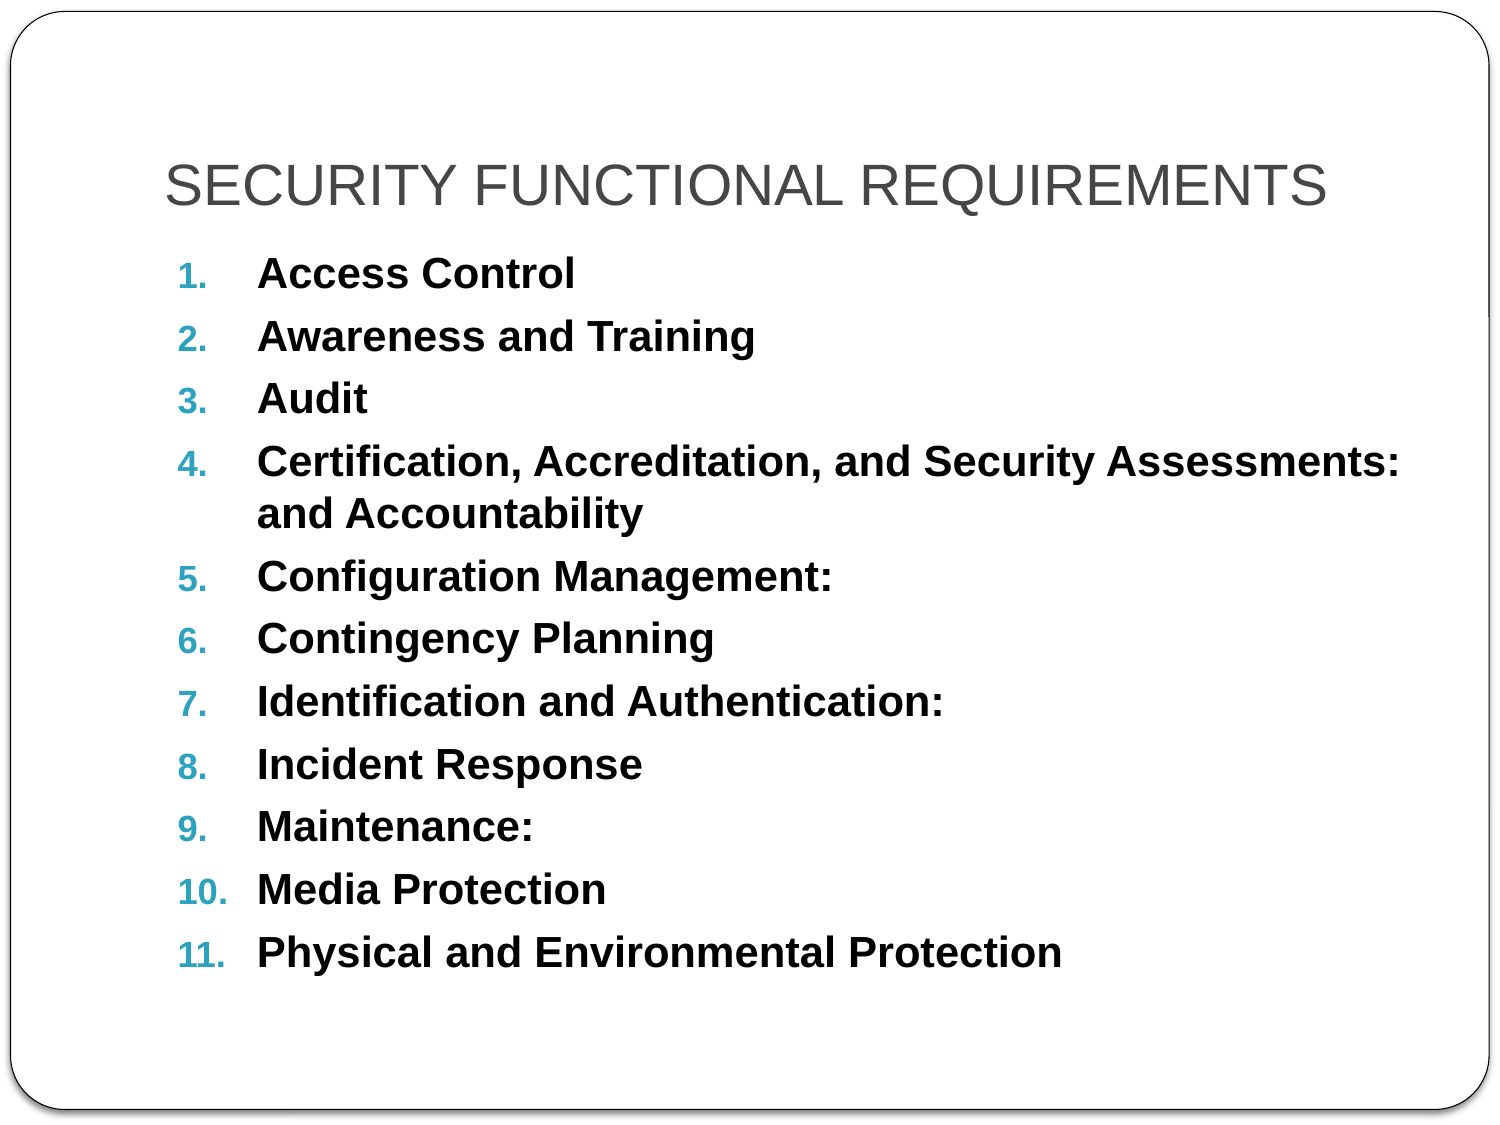

# SECURITY FUNCTIONAL REQUIREMENTS
Access Control
Awareness and Training
Audit
Certification, Accreditation, and Security Assessments: and Accountability
Configuration Management:
Contingency Planning
Identification and Authentication:
Incident Response
Maintenance:
Media Protection
Physical and Environmental Protection